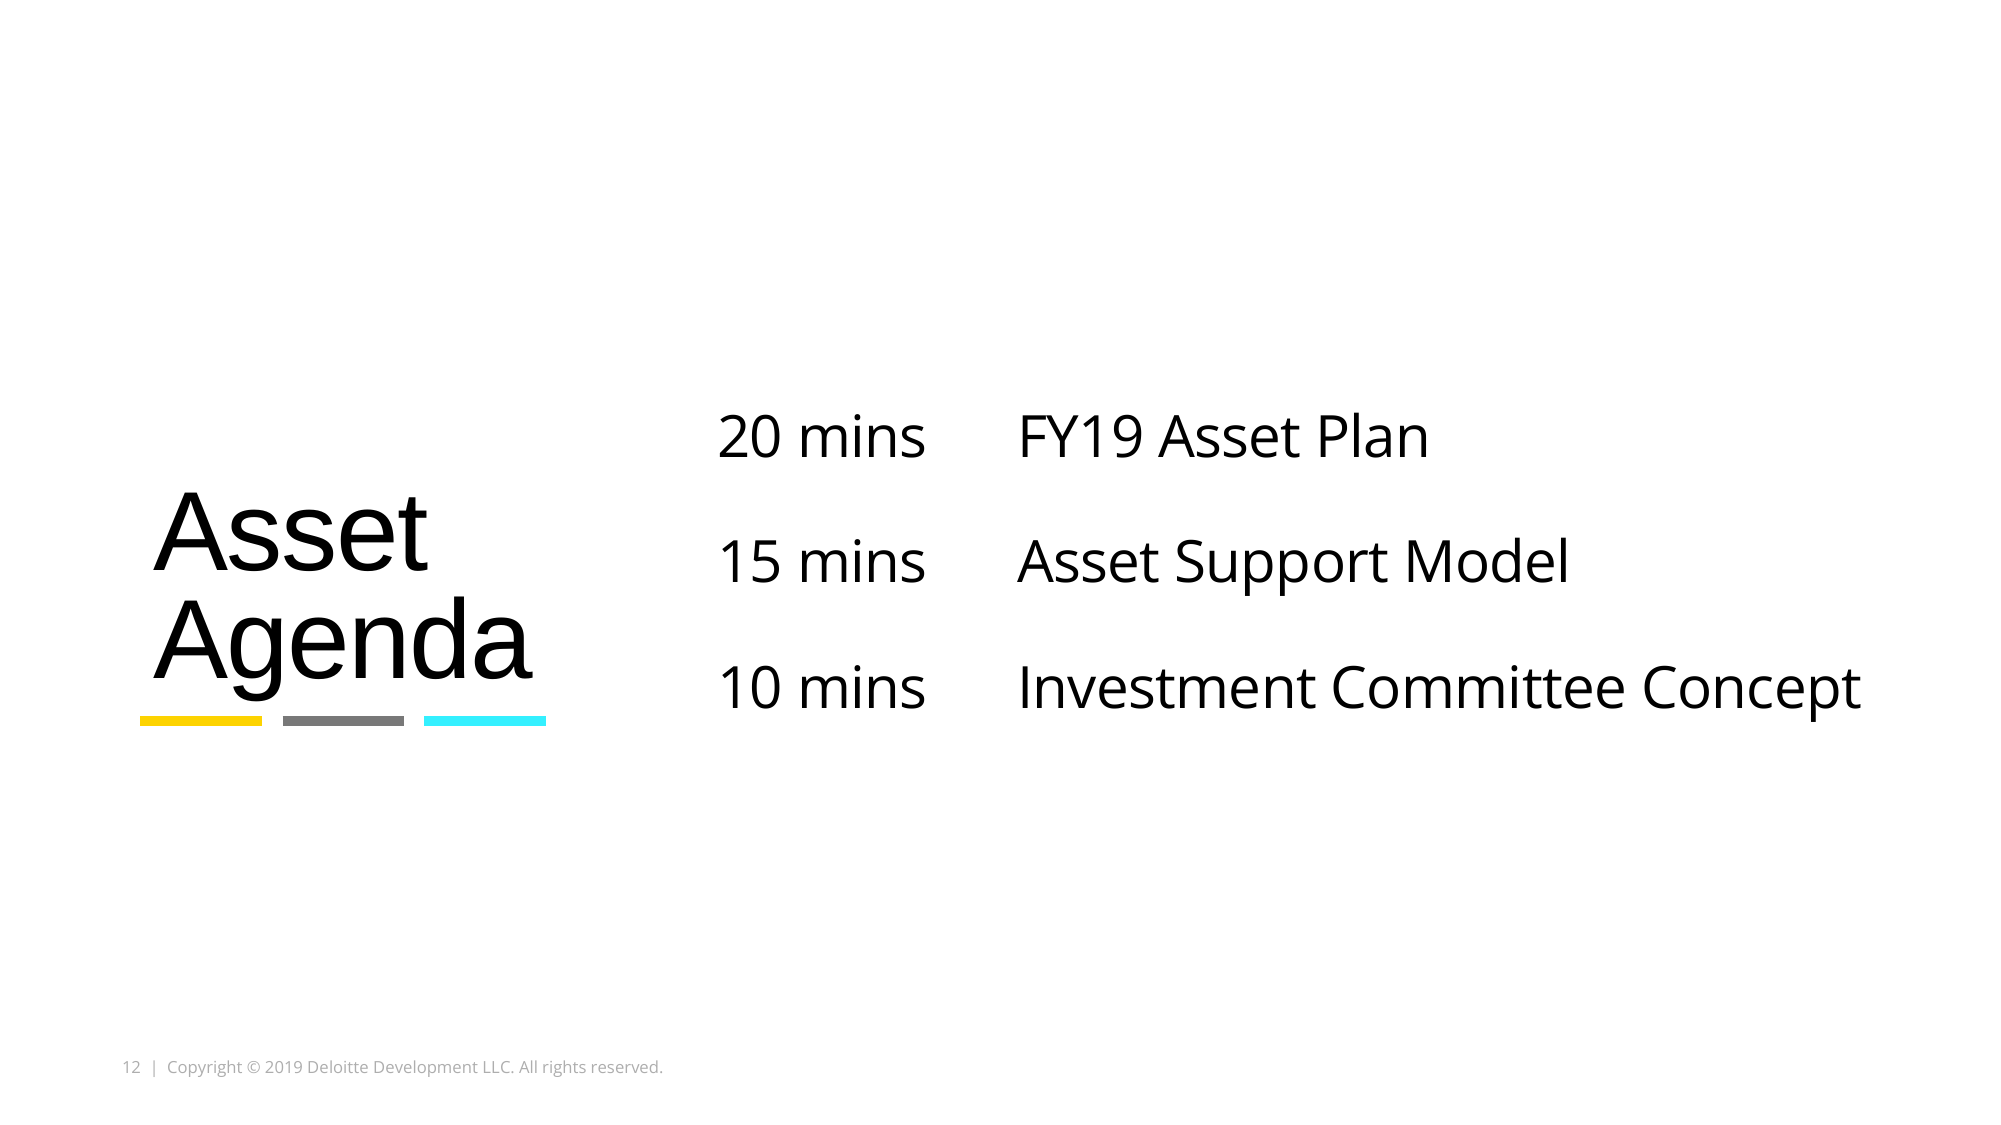

20 mins	FY19 Asset Plan
15 mins 	Asset Support Model
10 mins 	Investment Committee Concept

Asset
Agenda